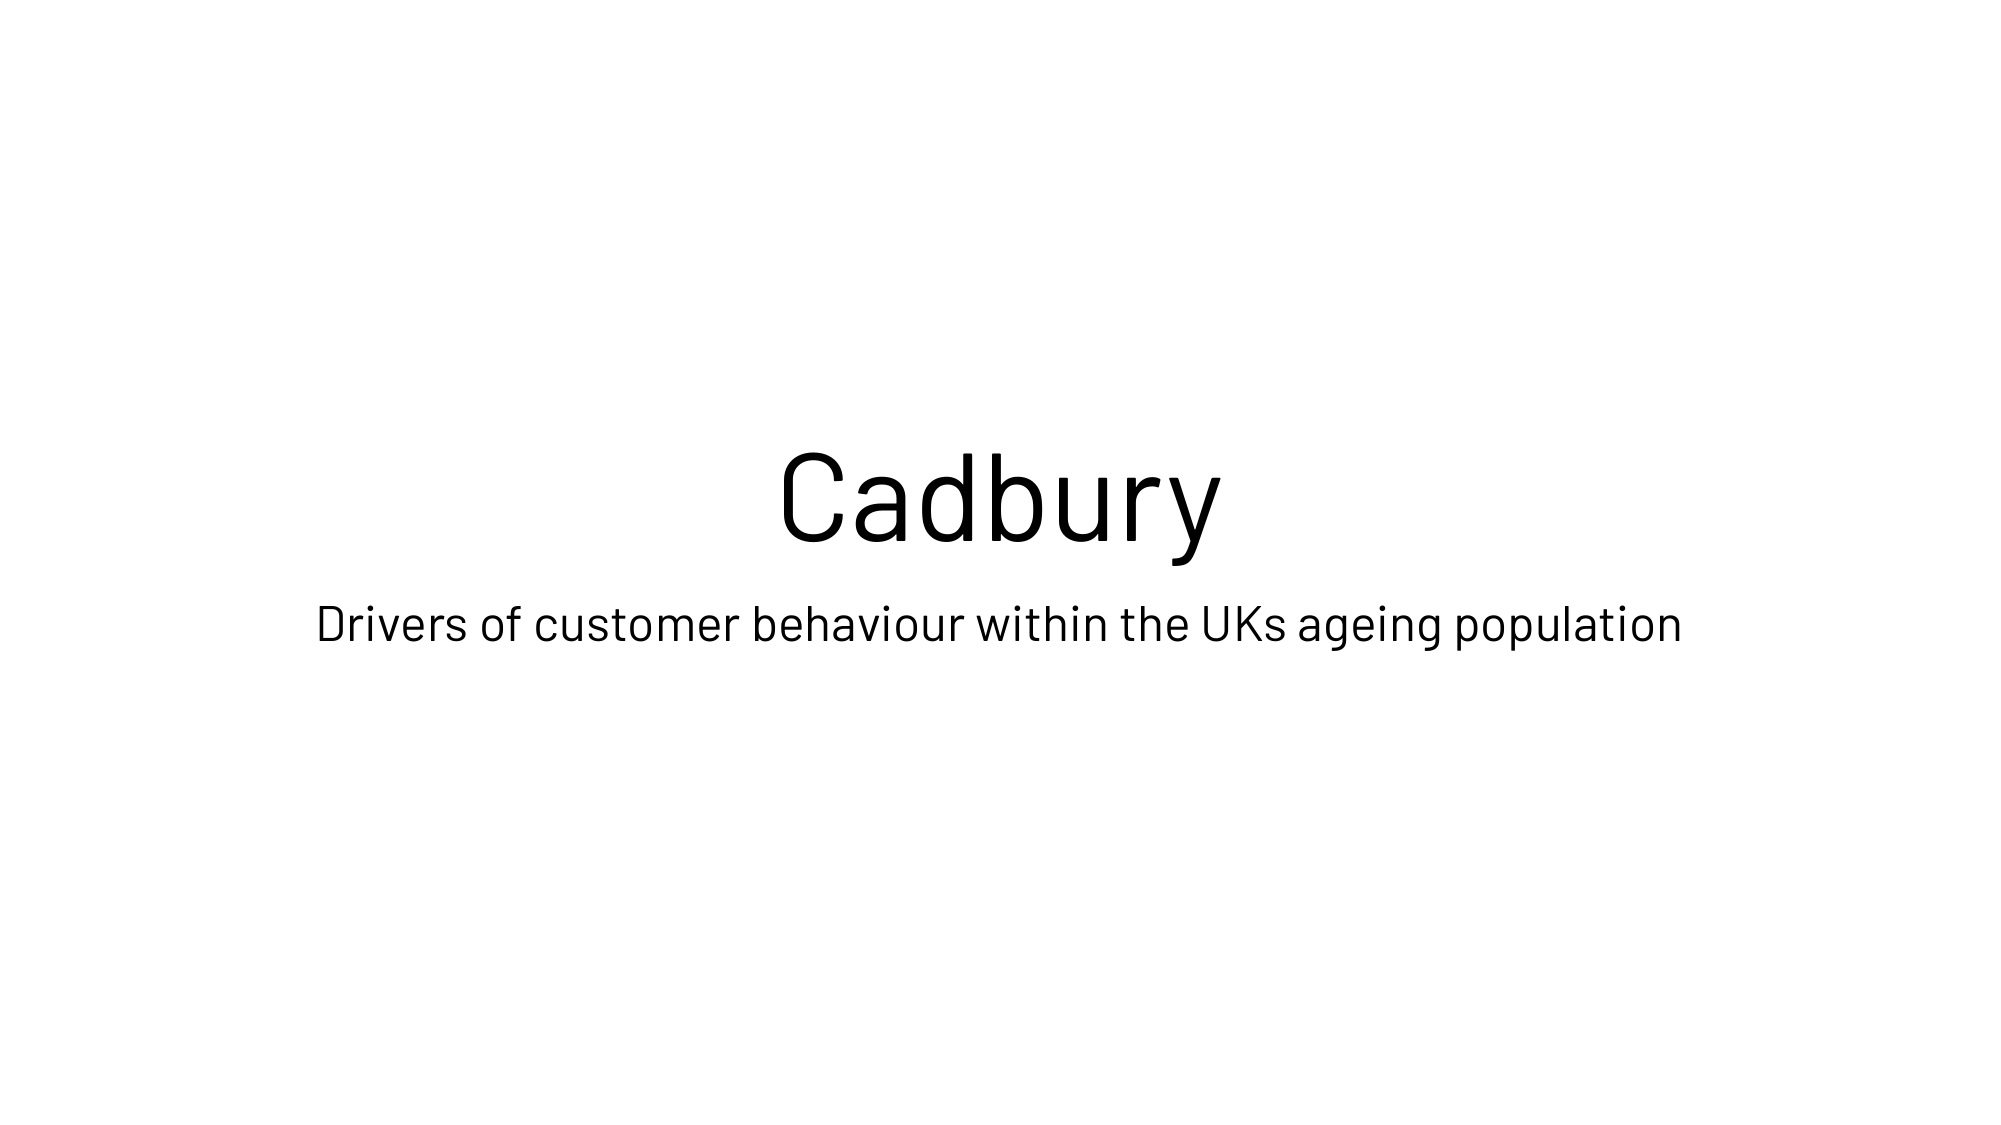

# Cadbury
Drivers of customer behaviour within the UKs ageing population